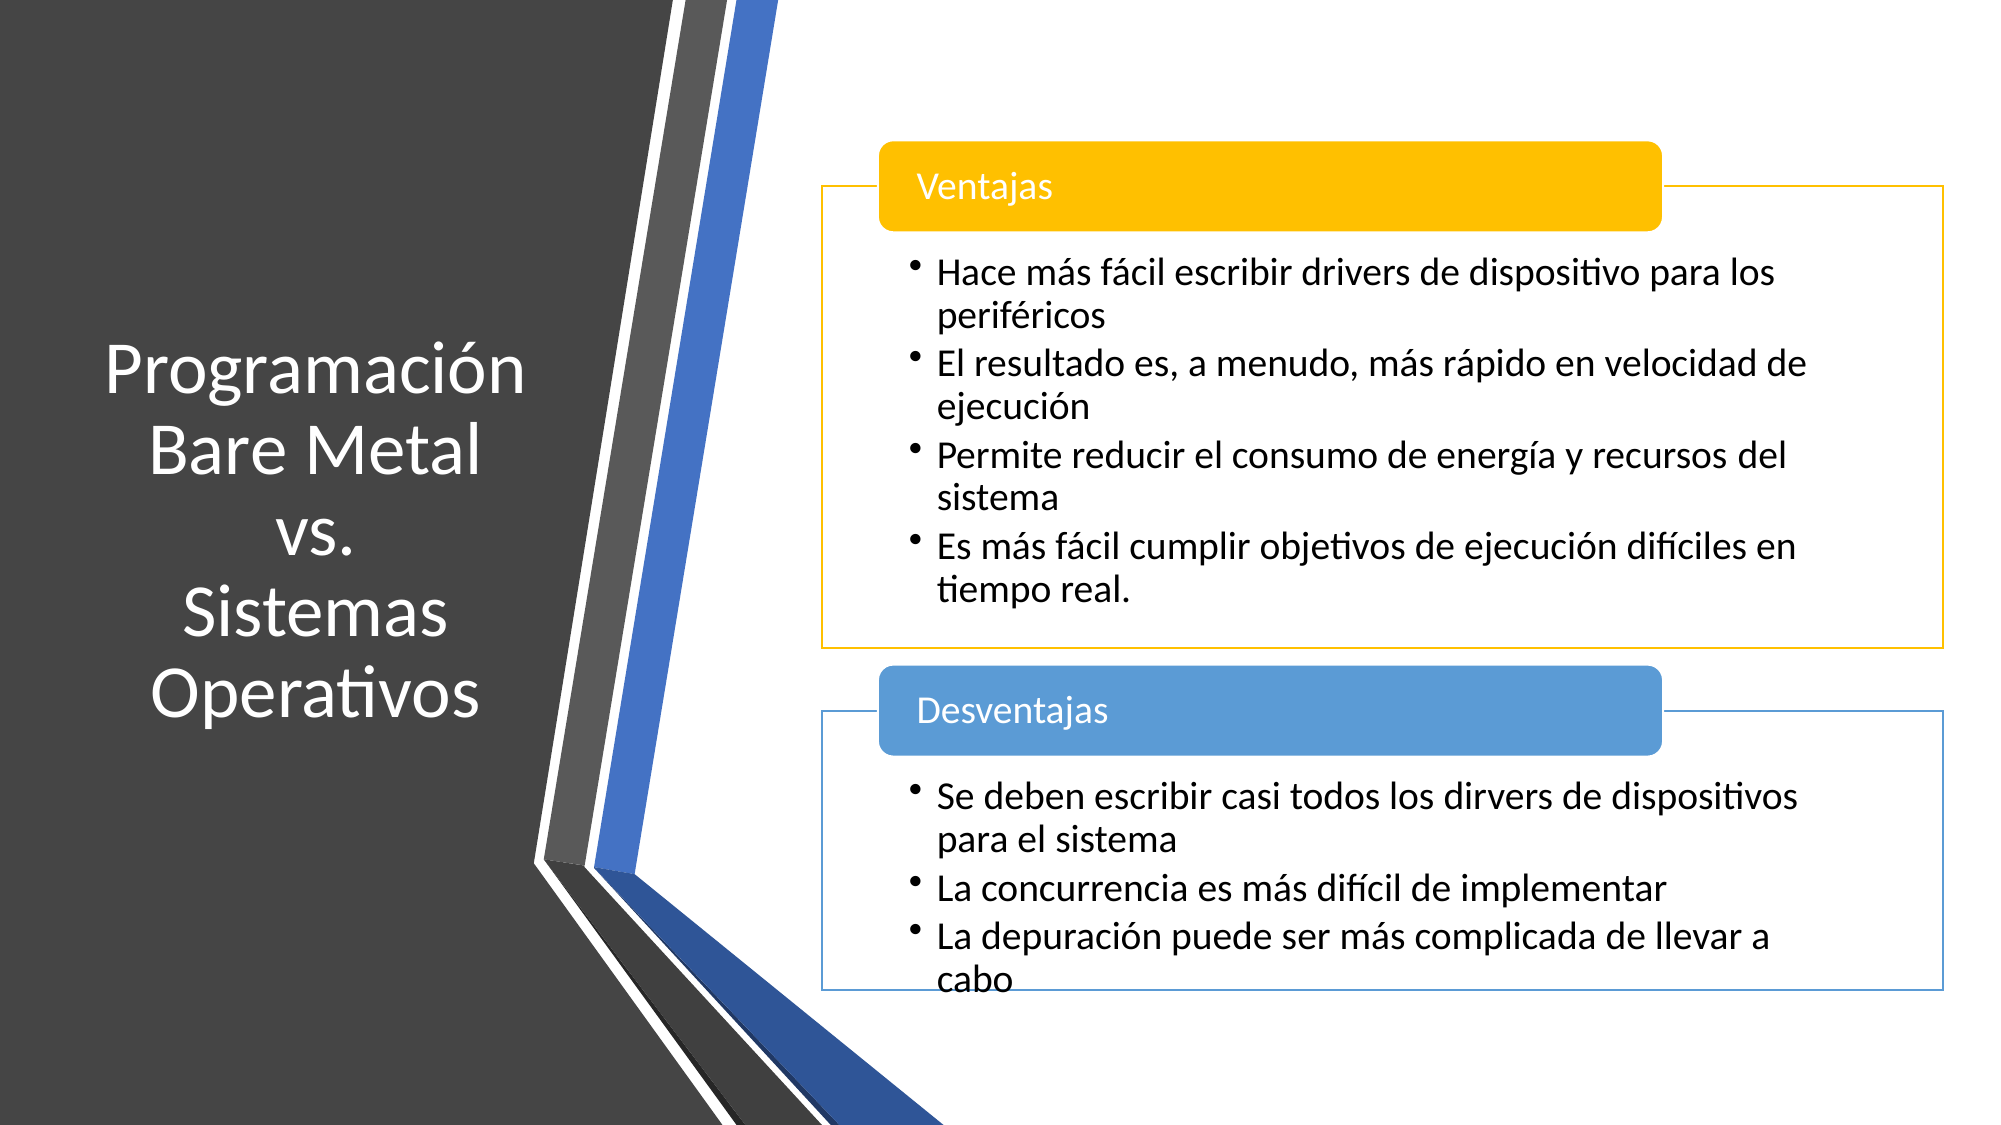

# Programación Bare Metal vs. Sistemas Operativos
Hace más fácil escribir drivers de dispositivo para los periféricos
El resultado es, a menudo, más rápido en velocidad de ejecución
Permite reducir el consumo de energía y recursos del sistema
Es más fácil cumplir objetivos de ejecución difíciles en tiempo real.
Ventajas
Se deben escribir casi todos los dirvers de dispositivos para el sistema
La concurrencia es más difícil de implementar
La depuración puede ser más complicada de llevar a cabo
Desventajas